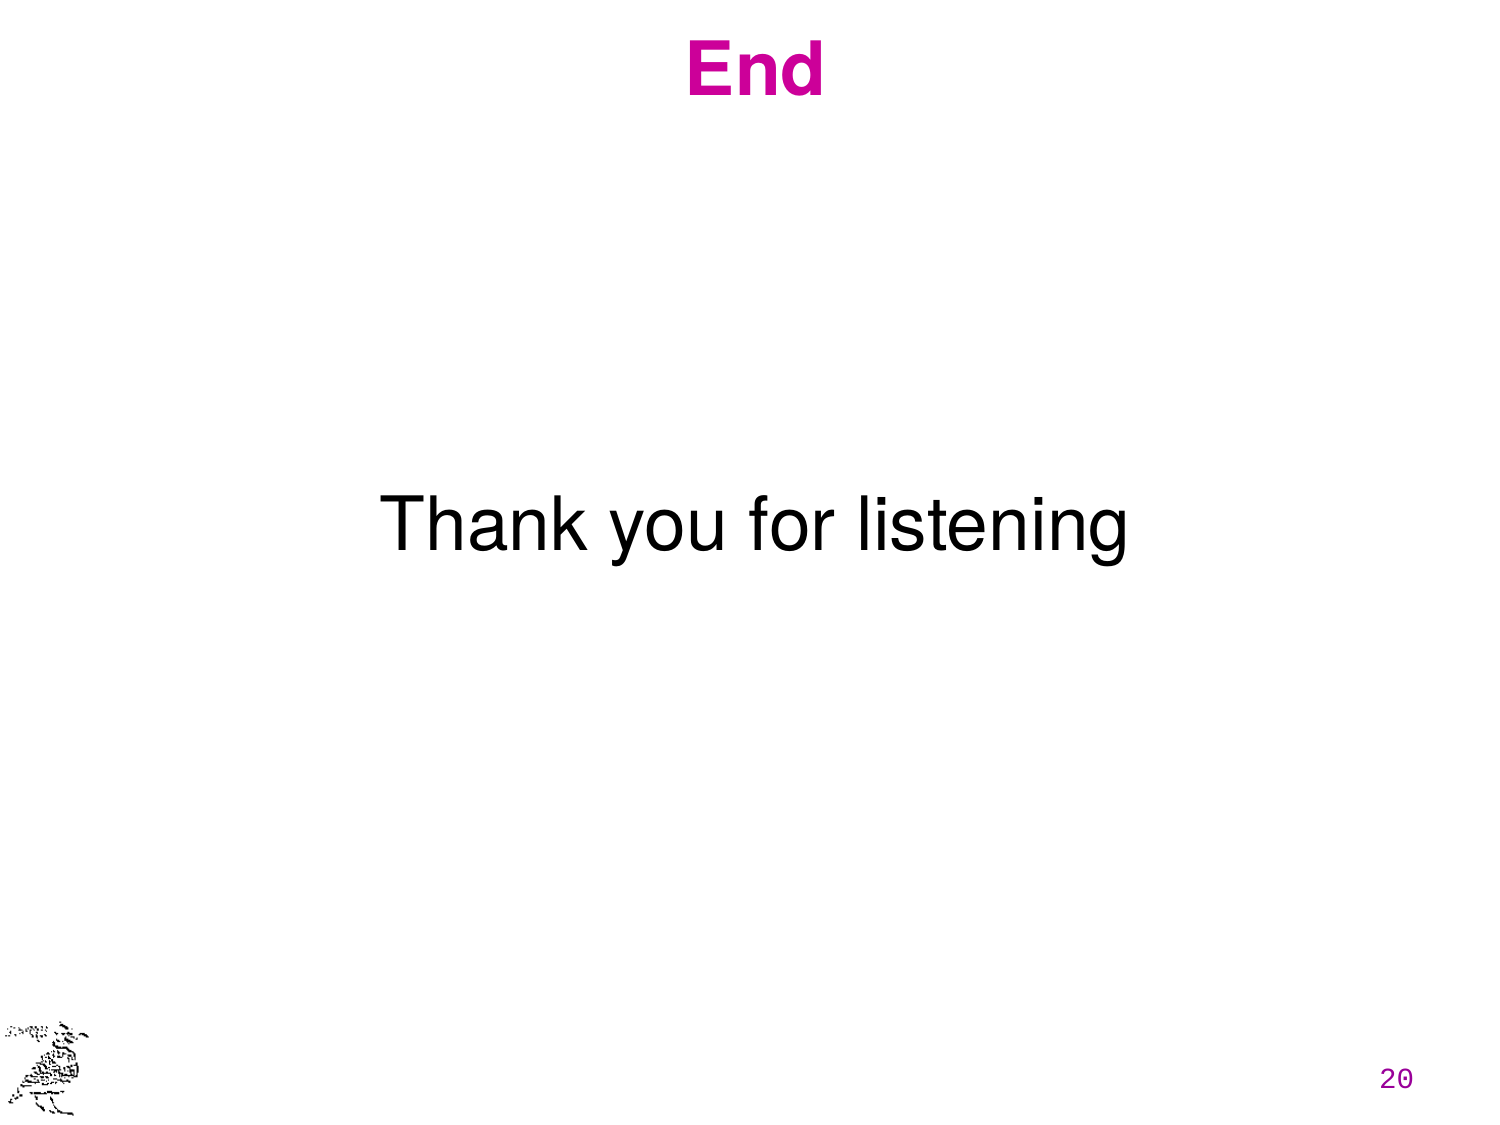

# End
Thank you for listening
20